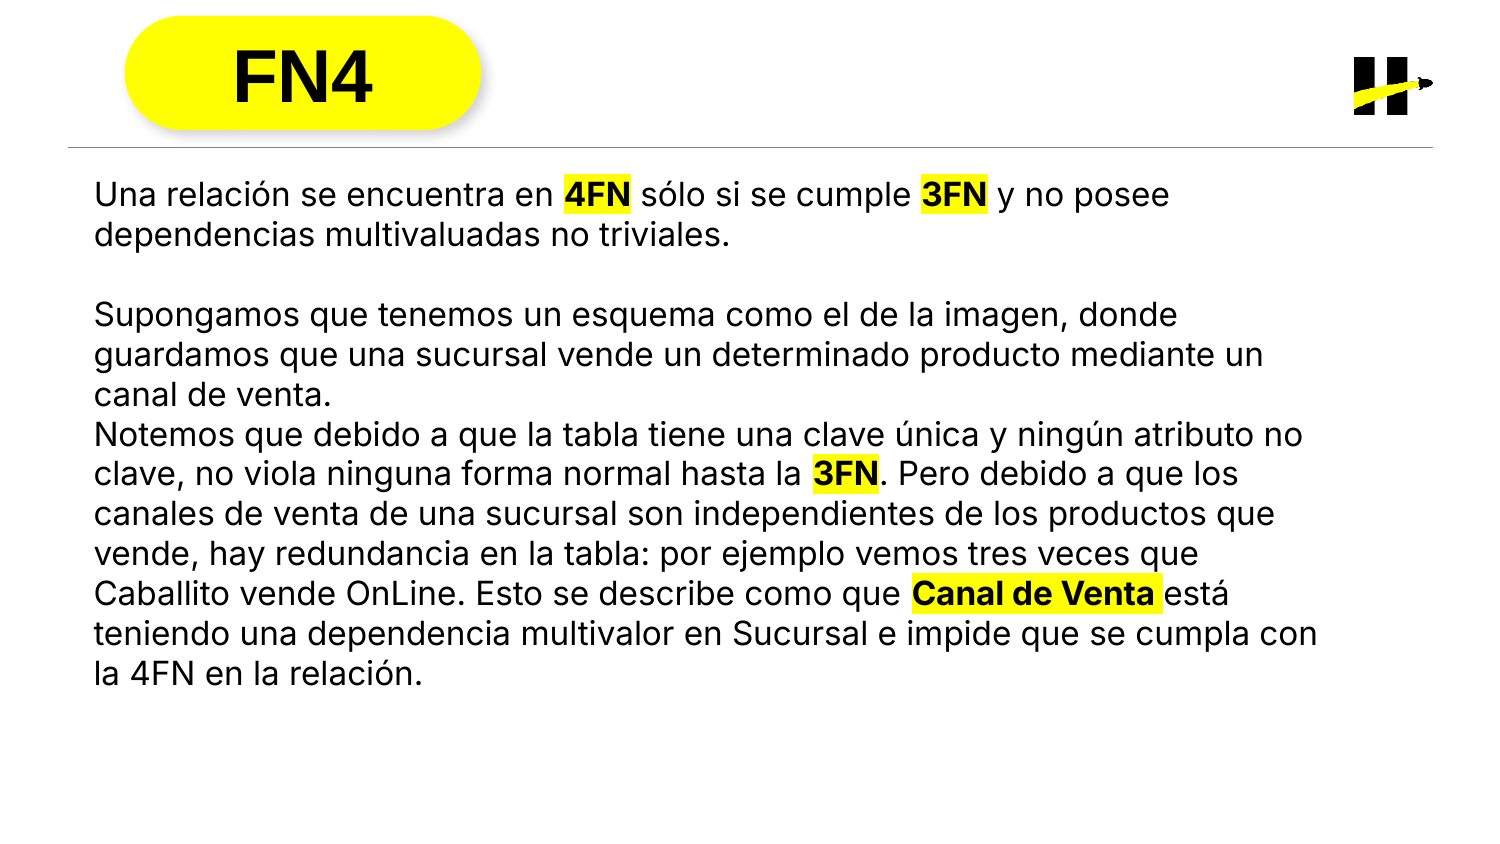

FN4
Una relación se encuentra en 4FN sólo si se cumple 3FN y no posee dependencias multivaluadas no triviales.
Supongamos que tenemos un esquema como el de la imagen, donde guardamos que una sucursal vende un determinado producto mediante un canal de venta.
Notemos que debido a que la tabla tiene una clave única y ningún atributo no clave, no viola ninguna forma normal hasta la 3FN. Pero debido a que los canales de venta de una sucursal son independientes de los productos que vende, hay redundancia en la tabla: por ejemplo vemos tres veces que Caballito vende OnLine. Esto se describe como que Canal de Venta está teniendo una dependencia multivalor en Sucursal e impide que se cumpla con la 4FN en la relación.